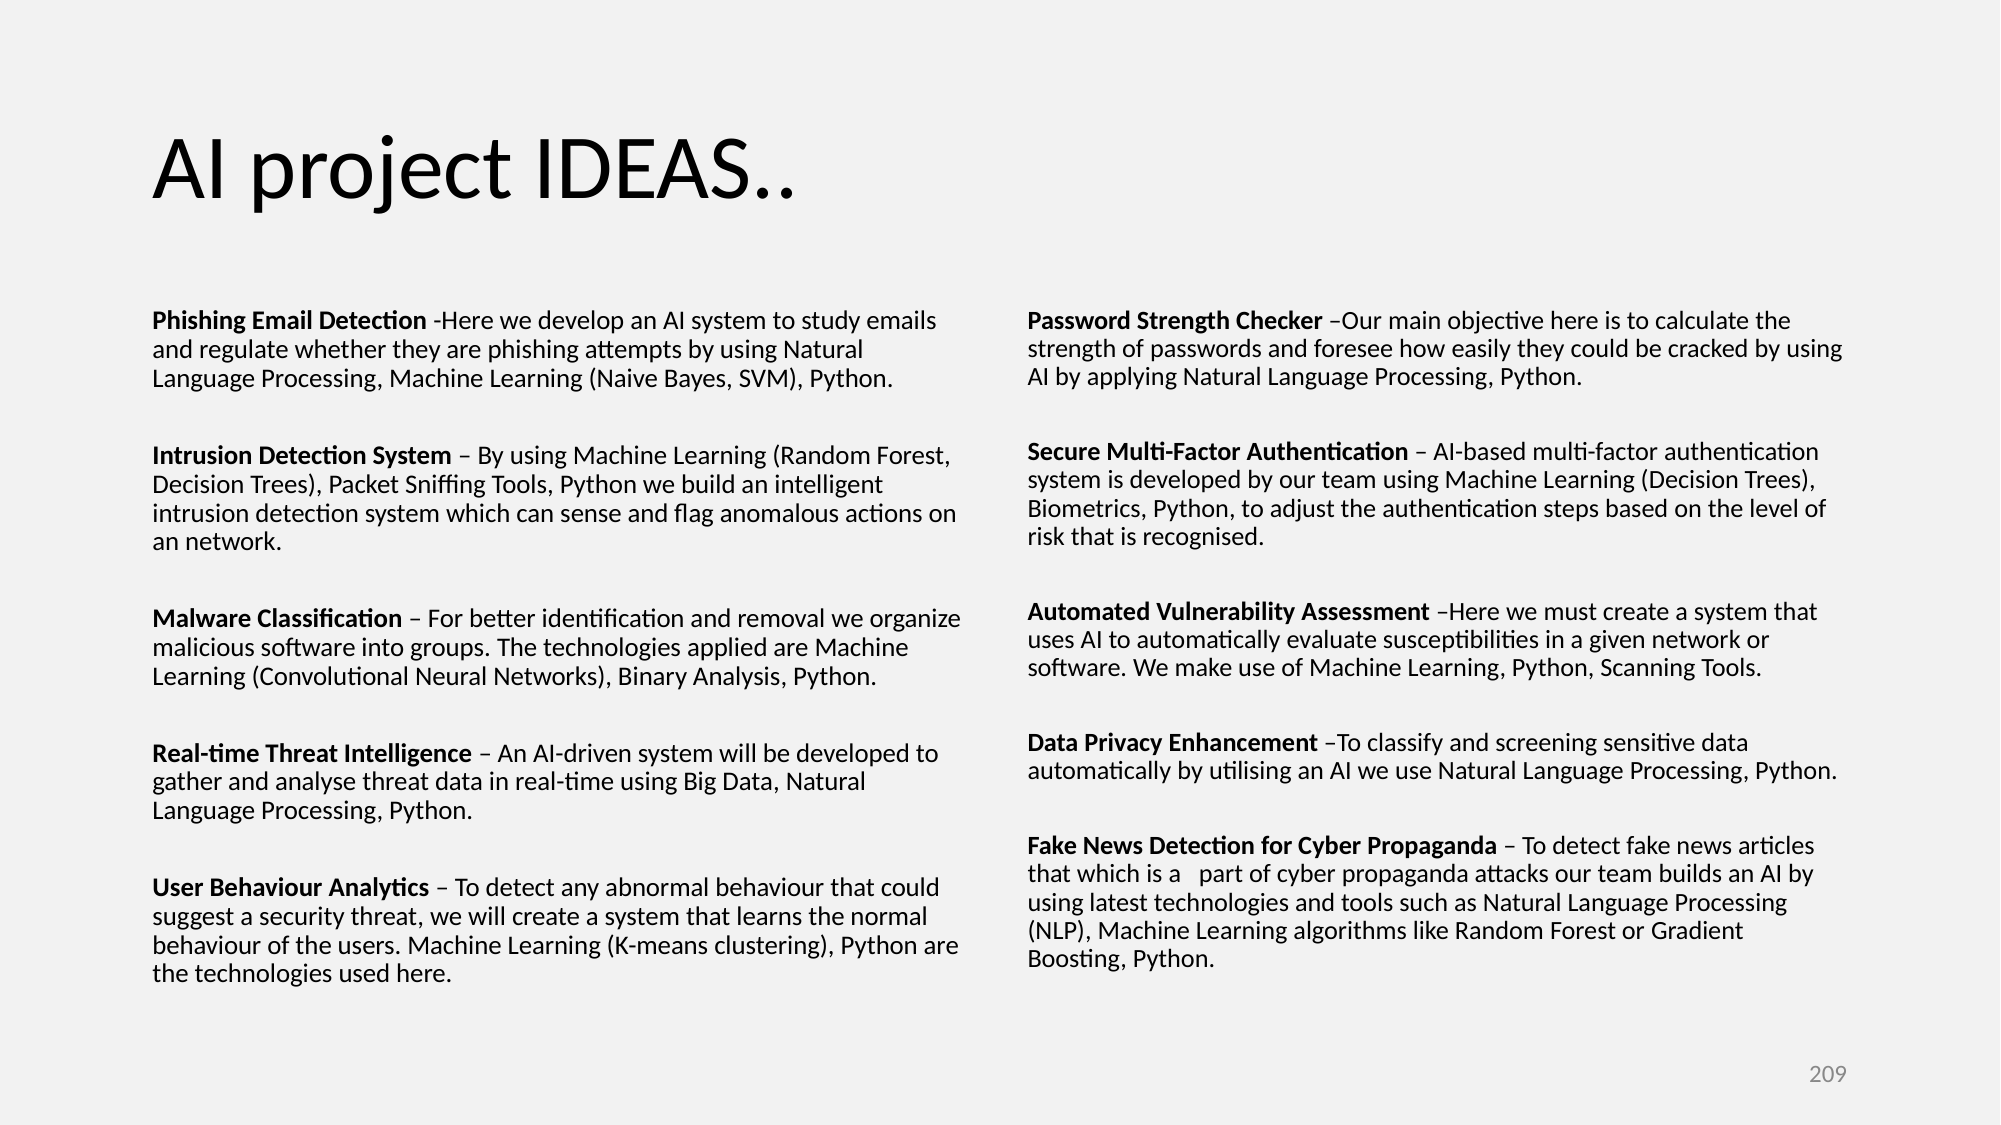

# AI project IDEAS..
Phishing Email Detection -Here we develop an AI system to study emails and regulate whether they are phishing attempts by using Natural Language Processing, Machine Learning (Naive Bayes, SVM), Python.

Intrusion Detection System – By using Machine Learning (Random Forest, Decision Trees), Packet Sniffing Tools, Python we build an intelligent intrusion detection system which can sense and flag anomalous actions on an network.

Malware Classification – For better identification and removal we organize malicious software into groups. The technologies applied are Machine Learning (Convolutional Neural Networks), Binary Analysis, Python.

Real-time Threat Intelligence – An AI-driven system will be developed to gather and analyse threat data in real-time using Big Data, Natural Language Processing, Python.

User Behaviour Analytics – To detect any abnormal behaviour that could suggest a security threat, we will create a system that learns the normal behaviour of the users. Machine Learning (K-means clustering), Python are the technologies used here.

Password Strength Checker –Our main objective here is to calculate the strength of passwords and foresee how easily they could be cracked by using AI by applying Natural Language Processing, Python.

Secure Multi-Factor Authentication – AI-based multi-factor authentication system is developed by our team using Machine Learning (Decision Trees), Biometrics, Python, to adjust the authentication steps based on the level of risk that is recognised.

Automated Vulnerability Assessment –Here we must create a system that uses AI to automatically evaluate susceptibilities in a given network or software. We make use of Machine Learning, Python, Scanning Tools.

Data Privacy Enhancement –To classify and screening sensitive data automatically by utilising an AI we use Natural Language Processing, Python.

Fake News Detection for Cyber Propaganda – To detect fake news articles that which is a   part of cyber propaganda attacks our team builds an AI by using latest technologies and tools such as Natural Language Processing (NLP), Machine Learning algorithms like Random Forest or Gradient Boosting, Python.

209